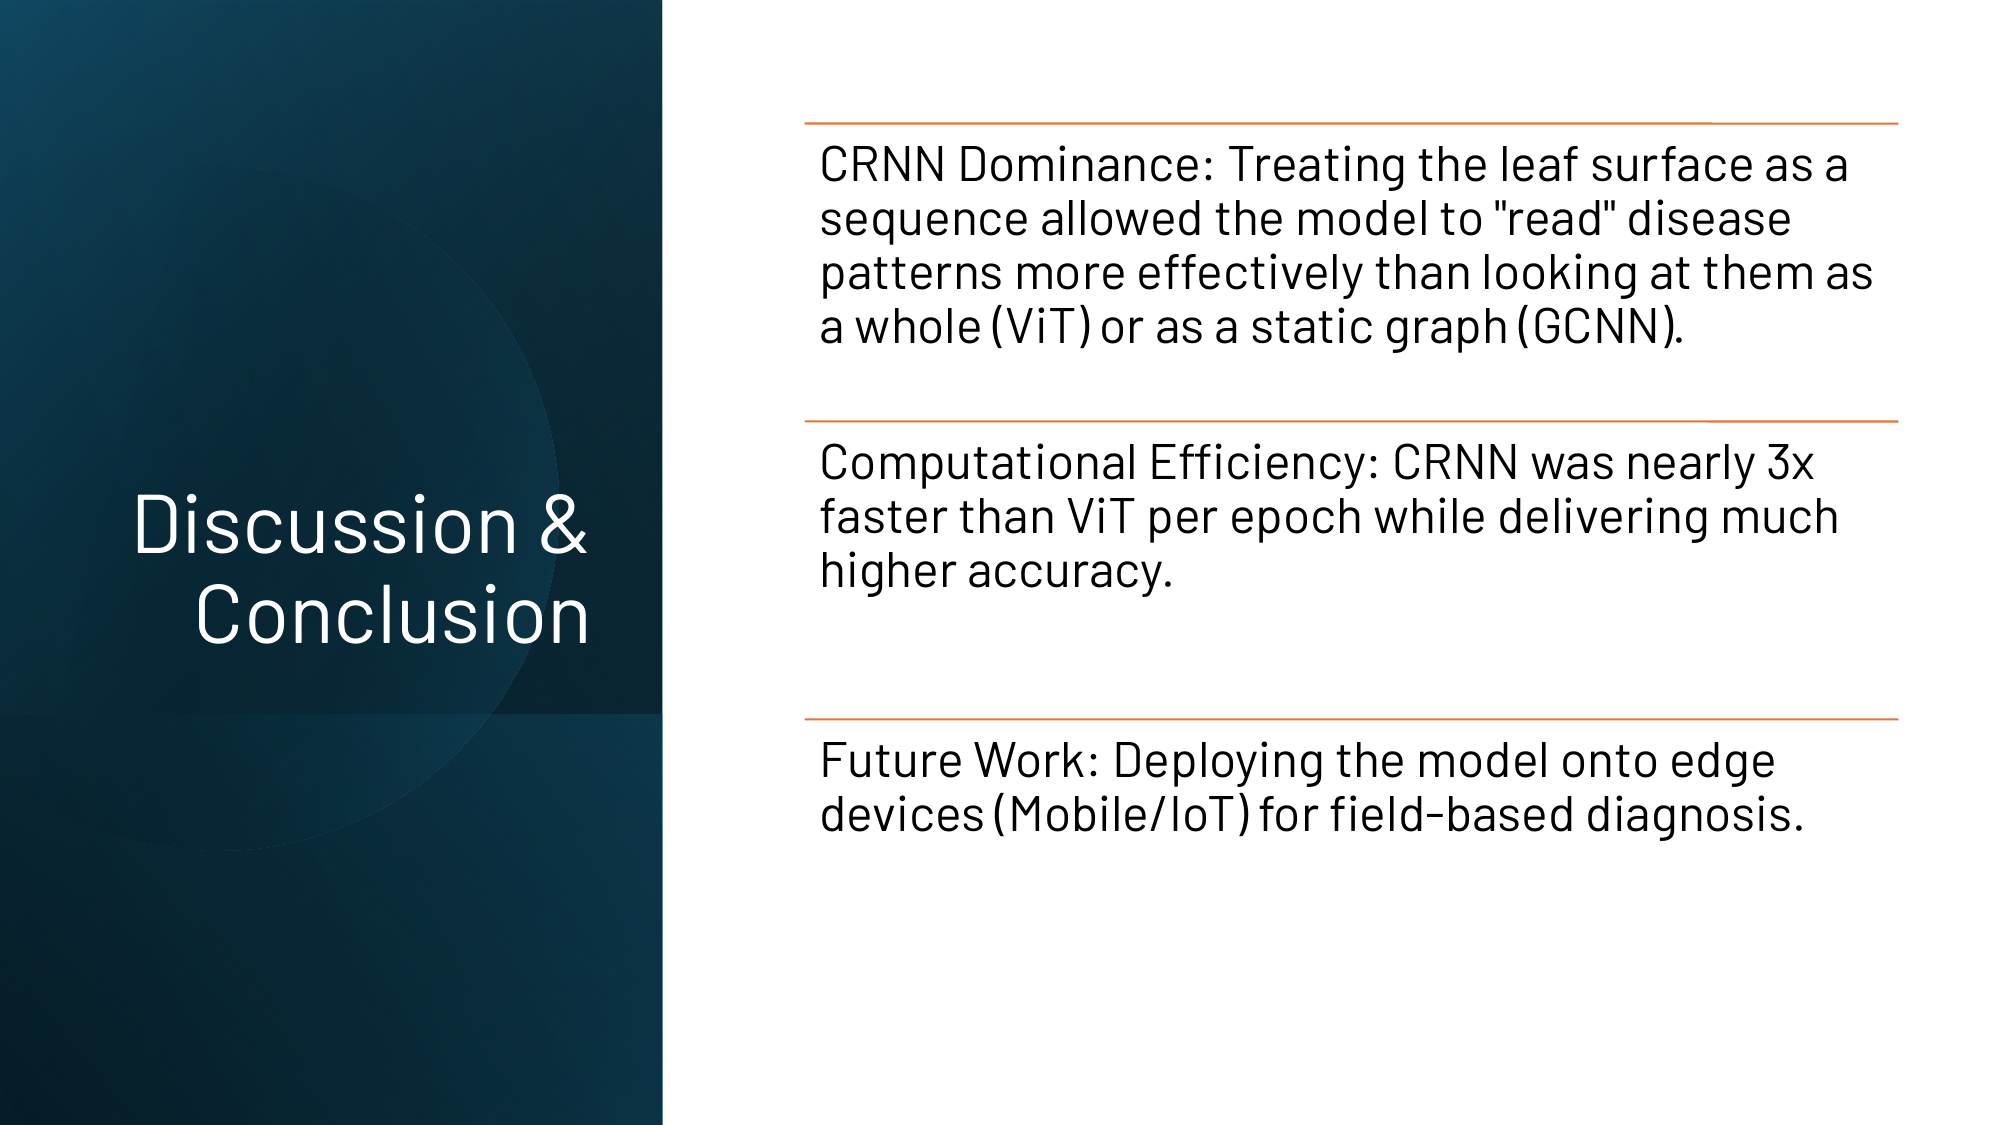

CRNN Dominance: Treating the leaf surface as a sequence allowed the model to "read" disease patterns more effectively than looking at them as a whole (ViT) or as a static graph (GCNN).
Computational Efficiency: CRNN was nearly 3x faster than ViT per epoch while delivering much higher accuracy.
Future Work: Deploying the model onto edge devices (Mobile/IoT) for field-based diagnosis.

# Discussion & Conclusion